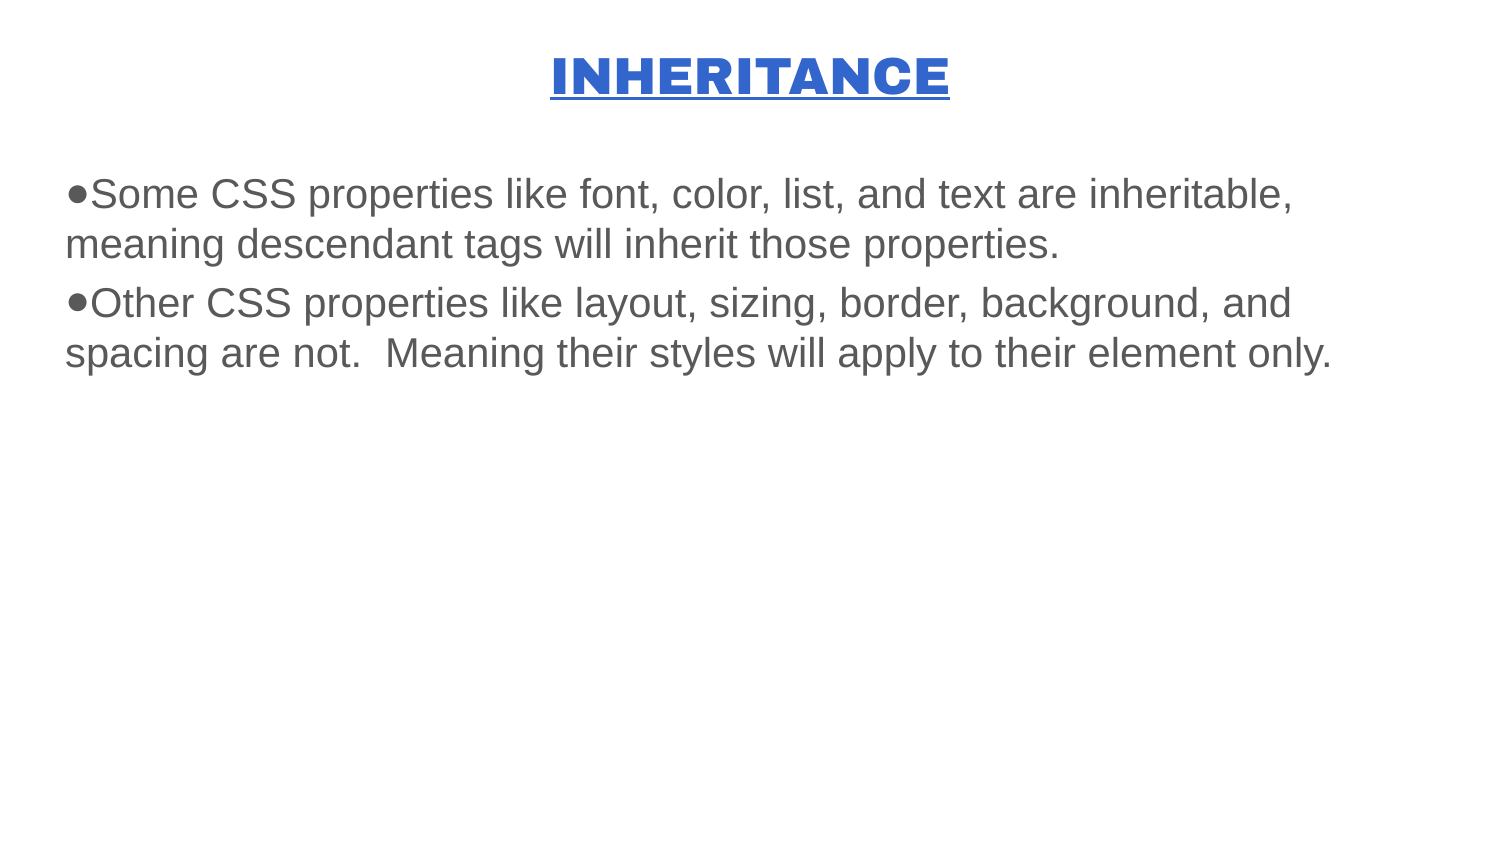

# INHERITANCE
Some CSS properties like font, color, list, and text are inheritable, meaning descendant tags will inherit those properties.
Other CSS properties like layout, sizing, border, background, and spacing are not.  Meaning their styles will apply to their element only.